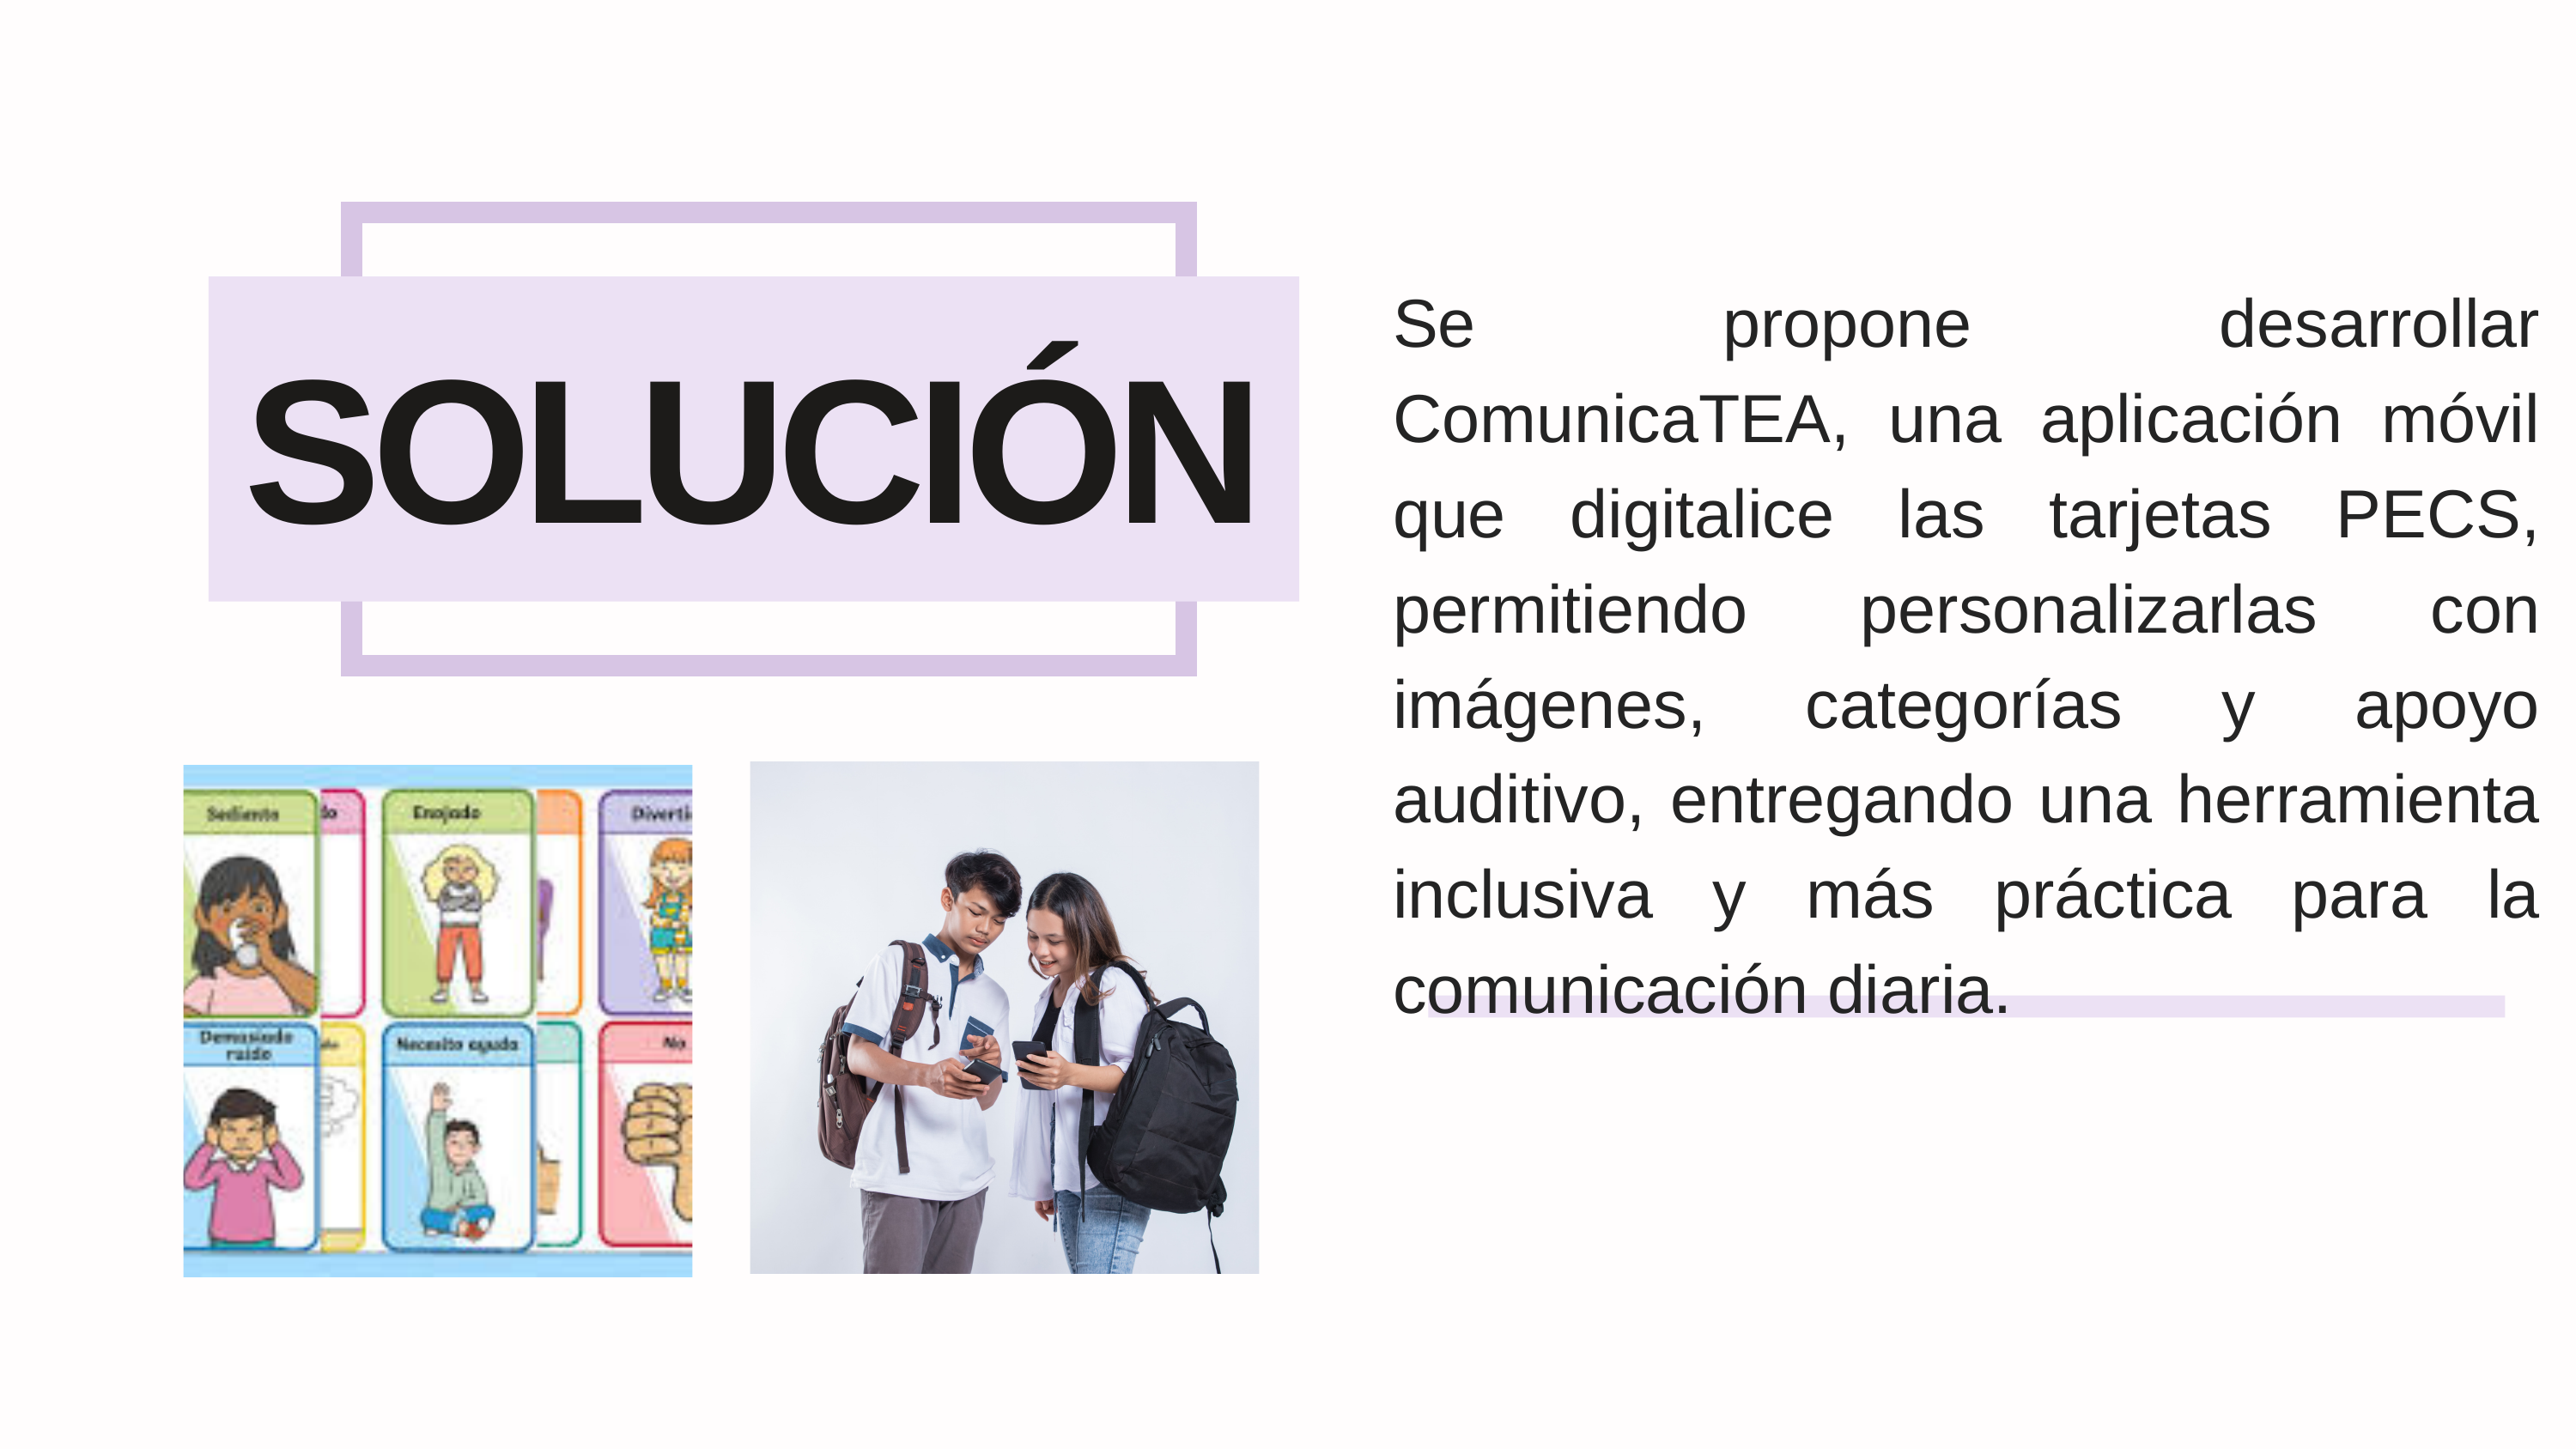

Se propone desarrollar ComunicaTEA, una aplicación móvil que digitalice las tarjetas PECS, permitiendo personalizarlas con imágenes, categorías y apoyo auditivo, entregando una herramienta inclusiva y más práctica para la comunicación diaria.

SOLUCIÓN